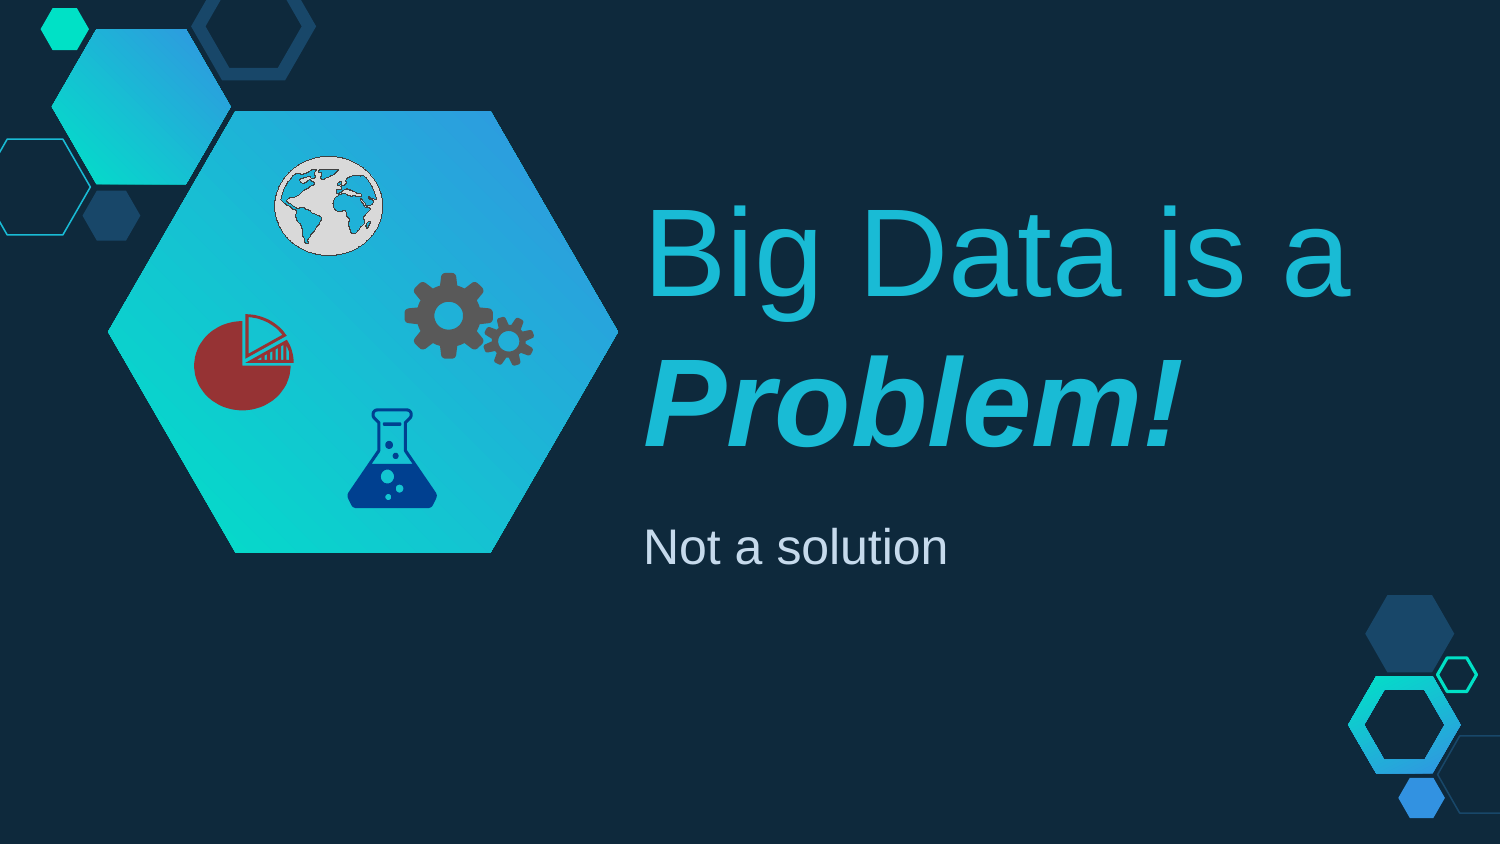

Big Data is a Problem!

Not a solution